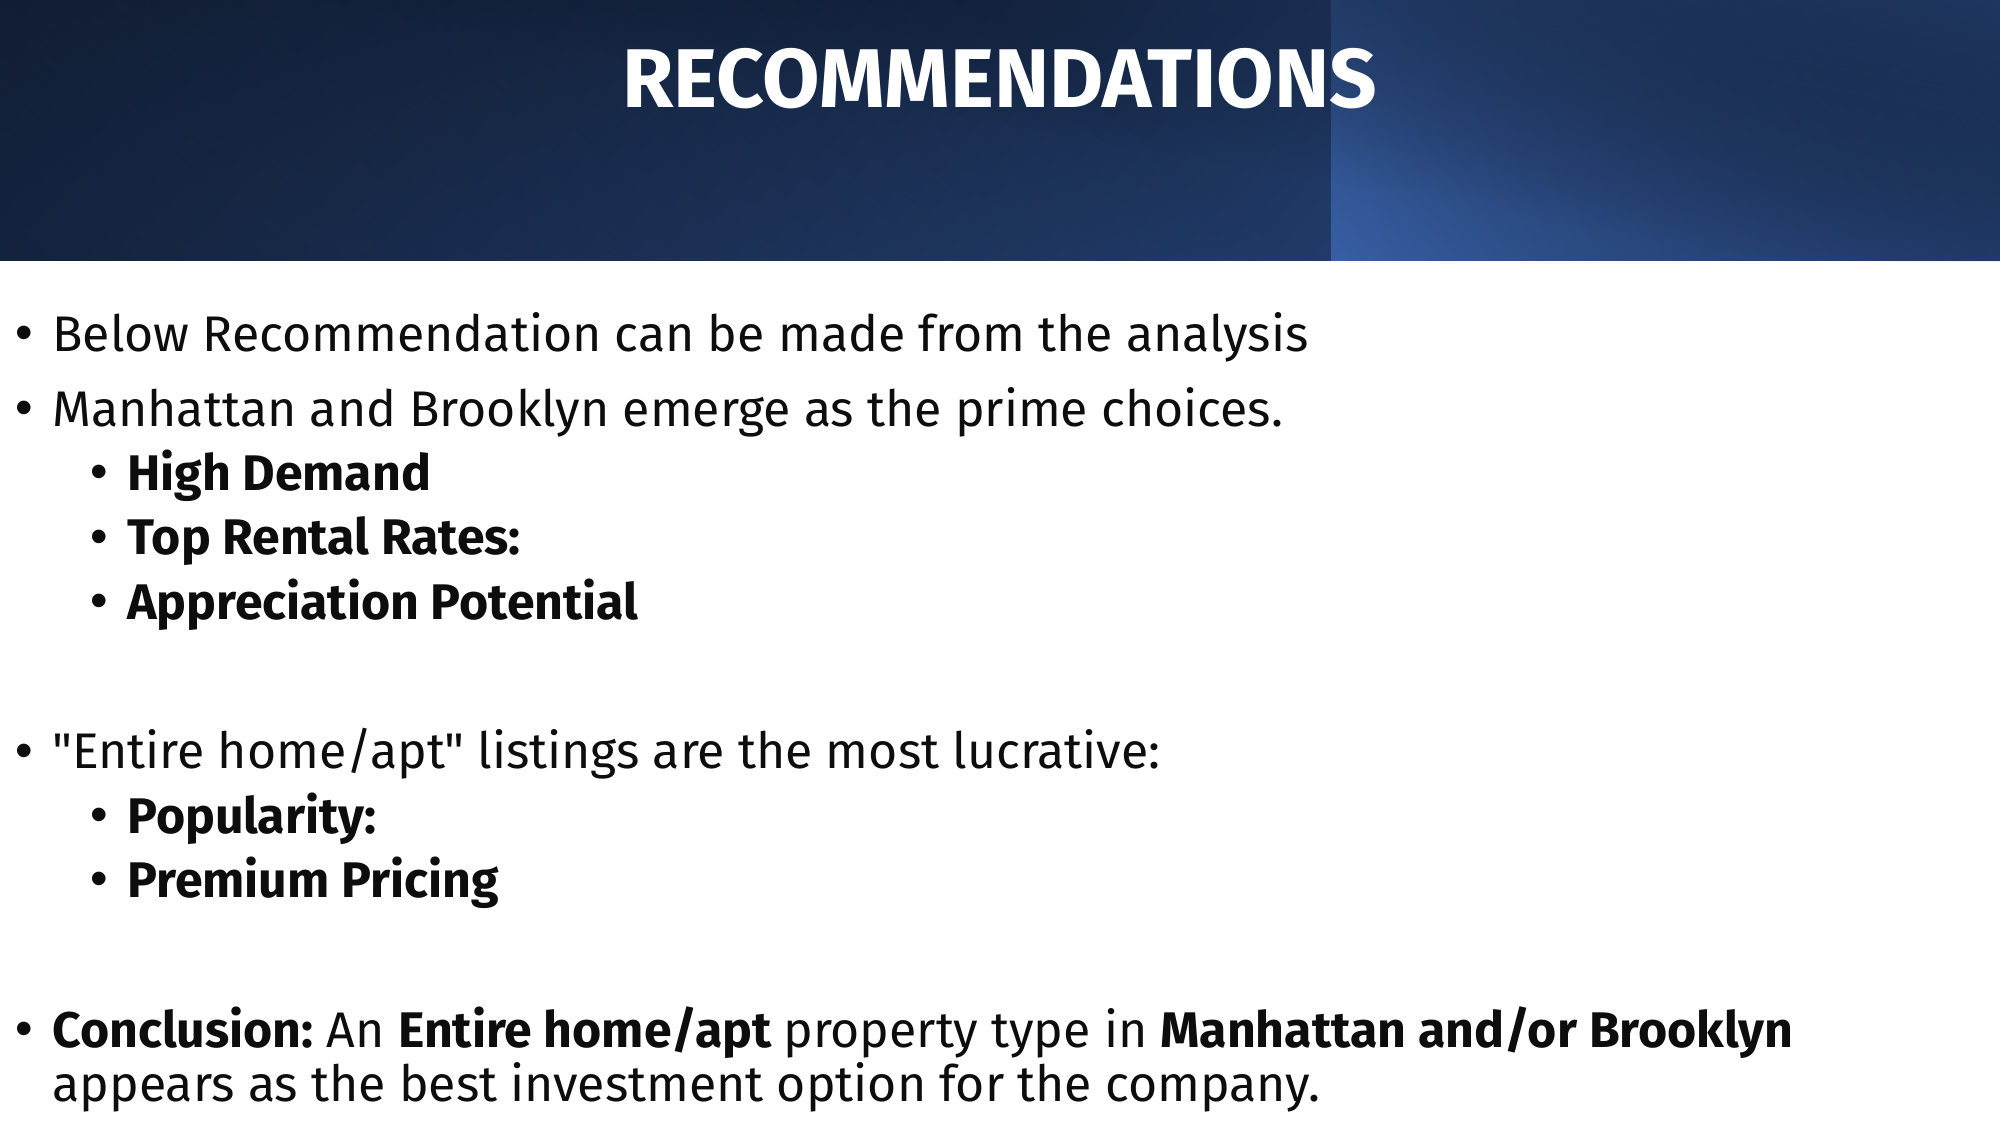

# RECOMMENDATIONS

Below Recommendation can be made from the analysis
Manhattan and Brooklyn emerge as the prime choices.
High Demand
Top Rental Rates:
Appreciation Potential

"Entire home/apt" listings are the most lucrative:
Popularity:
Premium Pricing

Conclusion: An Entire home/apt property type in Manhattan and/or Brooklyn appears as the best investment option for the company.